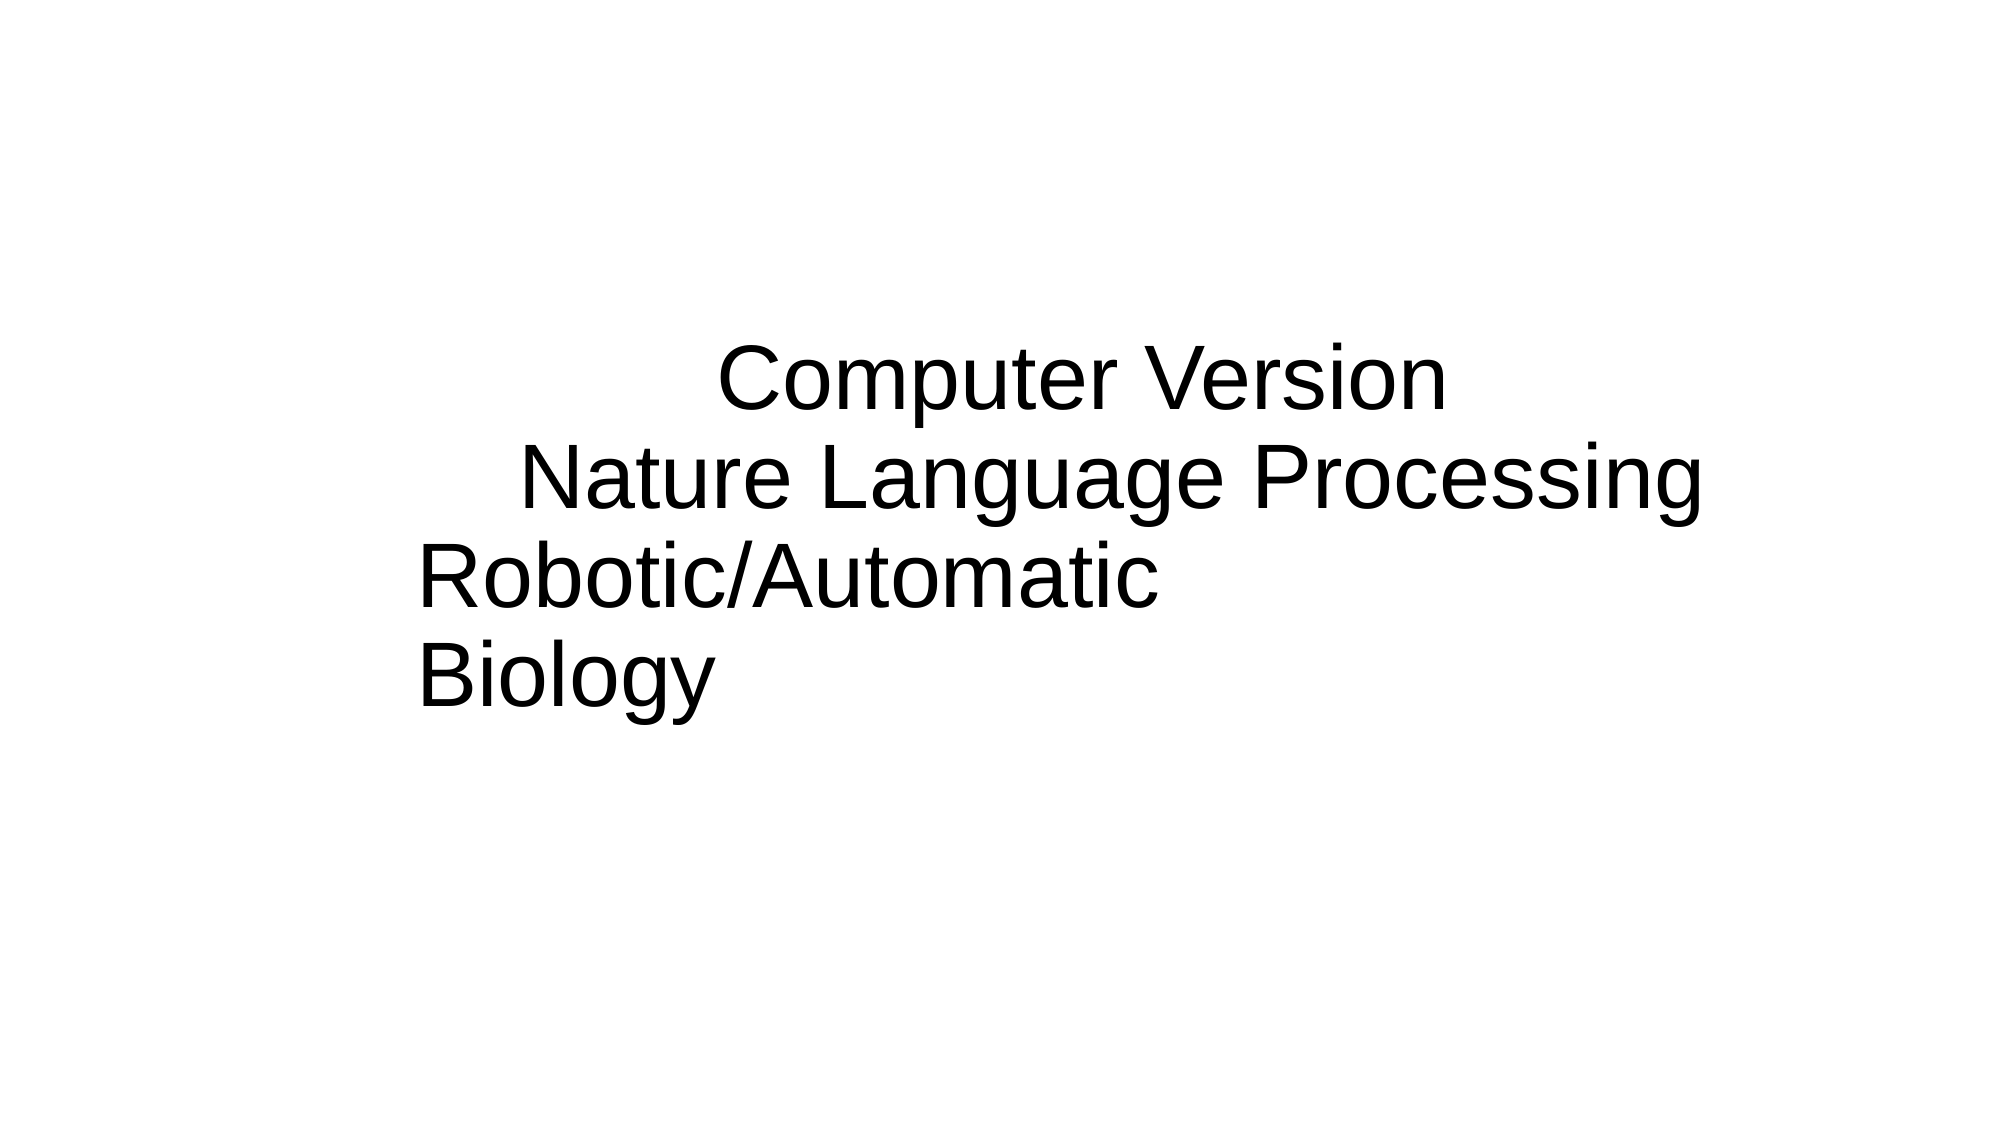

# Computer Version Nature Language Processing Robotic/Automatic Biology